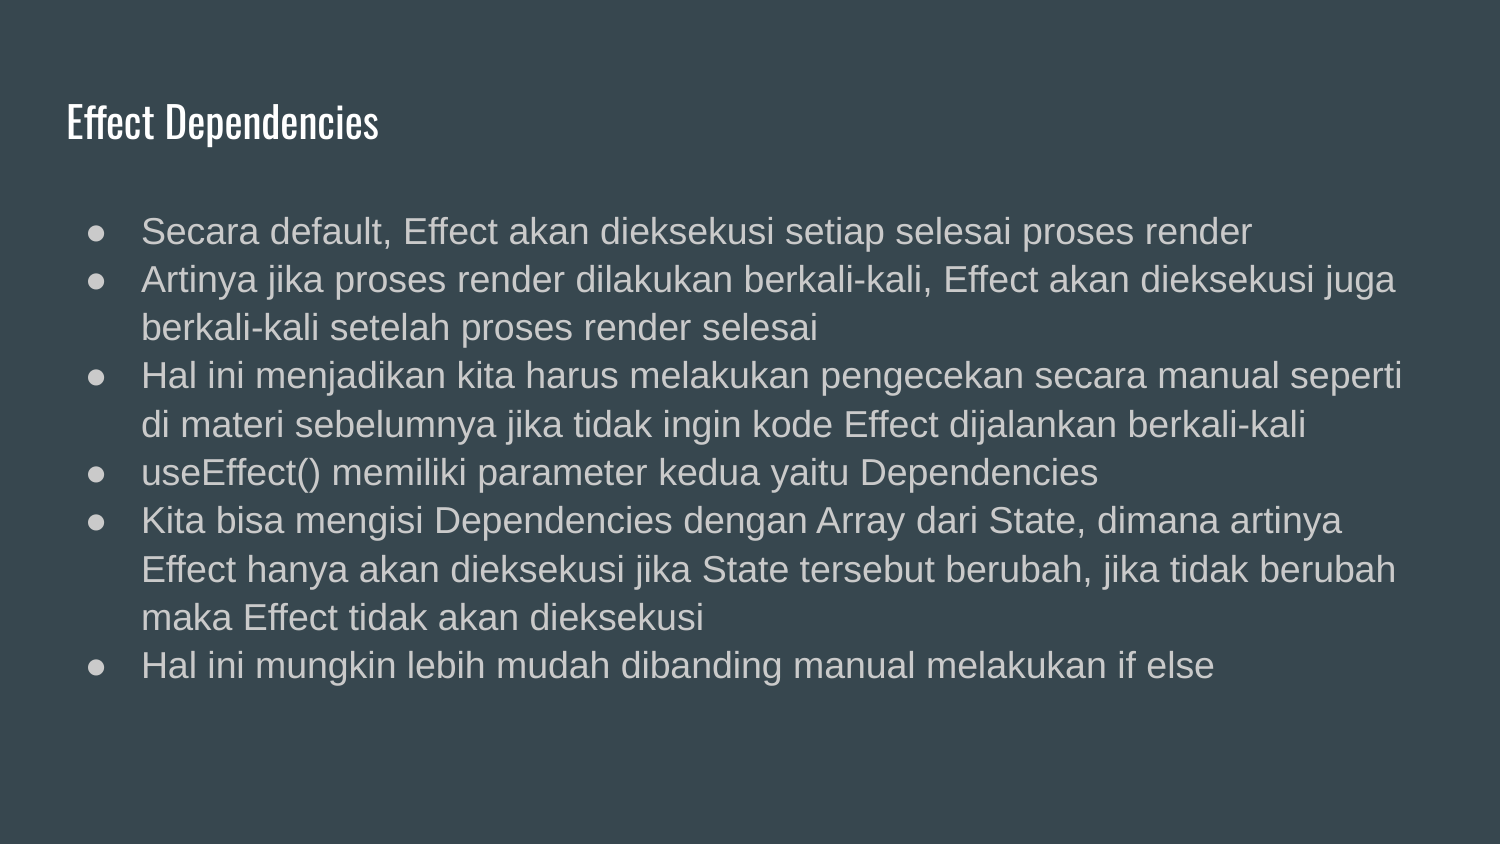

# Effect Dependencies
Secara default, Effect akan dieksekusi setiap selesai proses render
Artinya jika proses render dilakukan berkali-kali, Effect akan dieksekusi juga berkali-kali setelah proses render selesai
Hal ini menjadikan kita harus melakukan pengecekan secara manual seperti di materi sebelumnya jika tidak ingin kode Effect dijalankan berkali-kali
useEffect() memiliki parameter kedua yaitu Dependencies
Kita bisa mengisi Dependencies dengan Array dari State, dimana artinya Effect hanya akan dieksekusi jika State tersebut berubah, jika tidak berubah maka Effect tidak akan dieksekusi
Hal ini mungkin lebih mudah dibanding manual melakukan if else